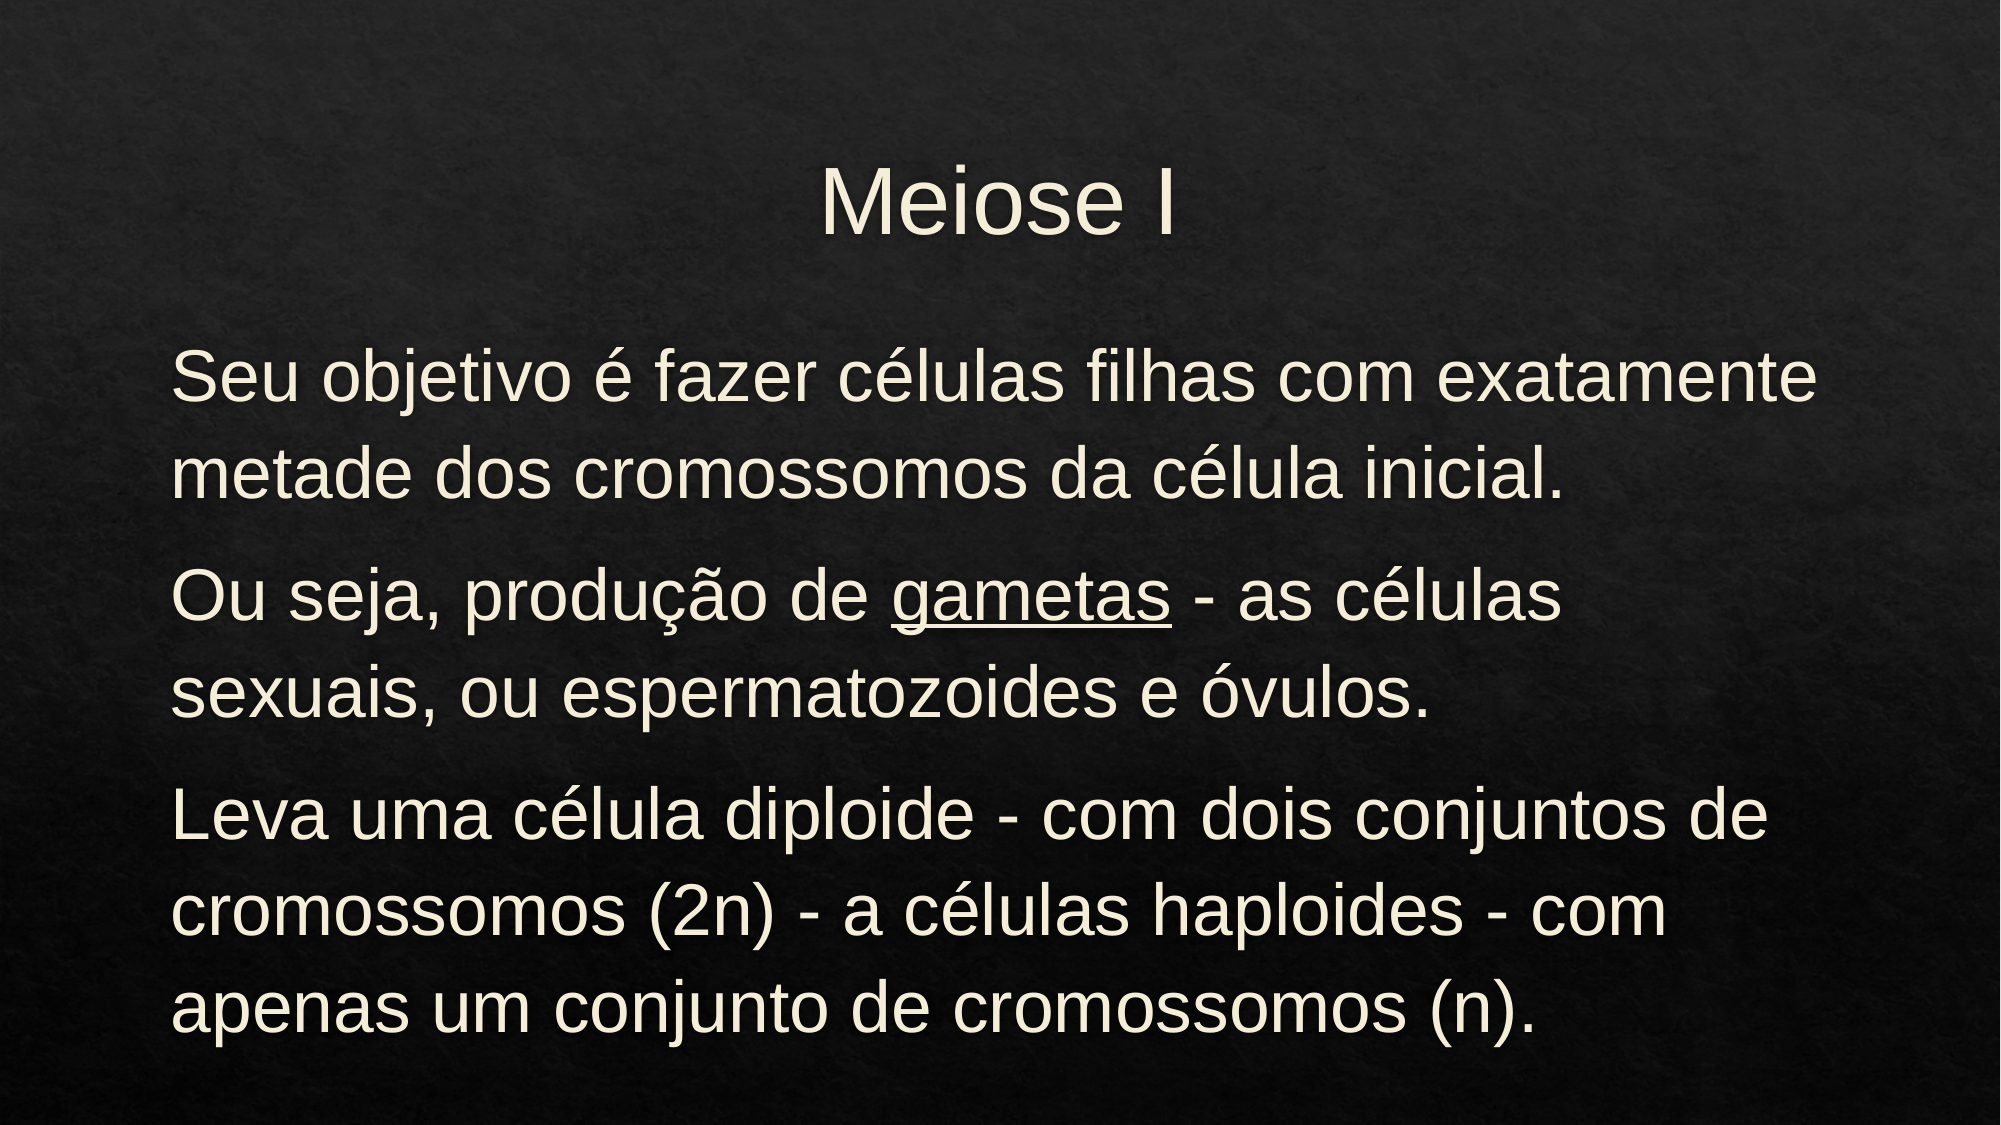

# Meiose I
Seu objetivo é fazer células filhas com exatamente metade dos cromossomos da célula inicial.
Ou seja, produção de gametas - as células sexuais, ou espermatozoides e óvulos.
Leva uma célula diploide - com dois conjuntos de cromossomos (2n) - a células haploides - com apenas um conjunto de cromossomos (n).